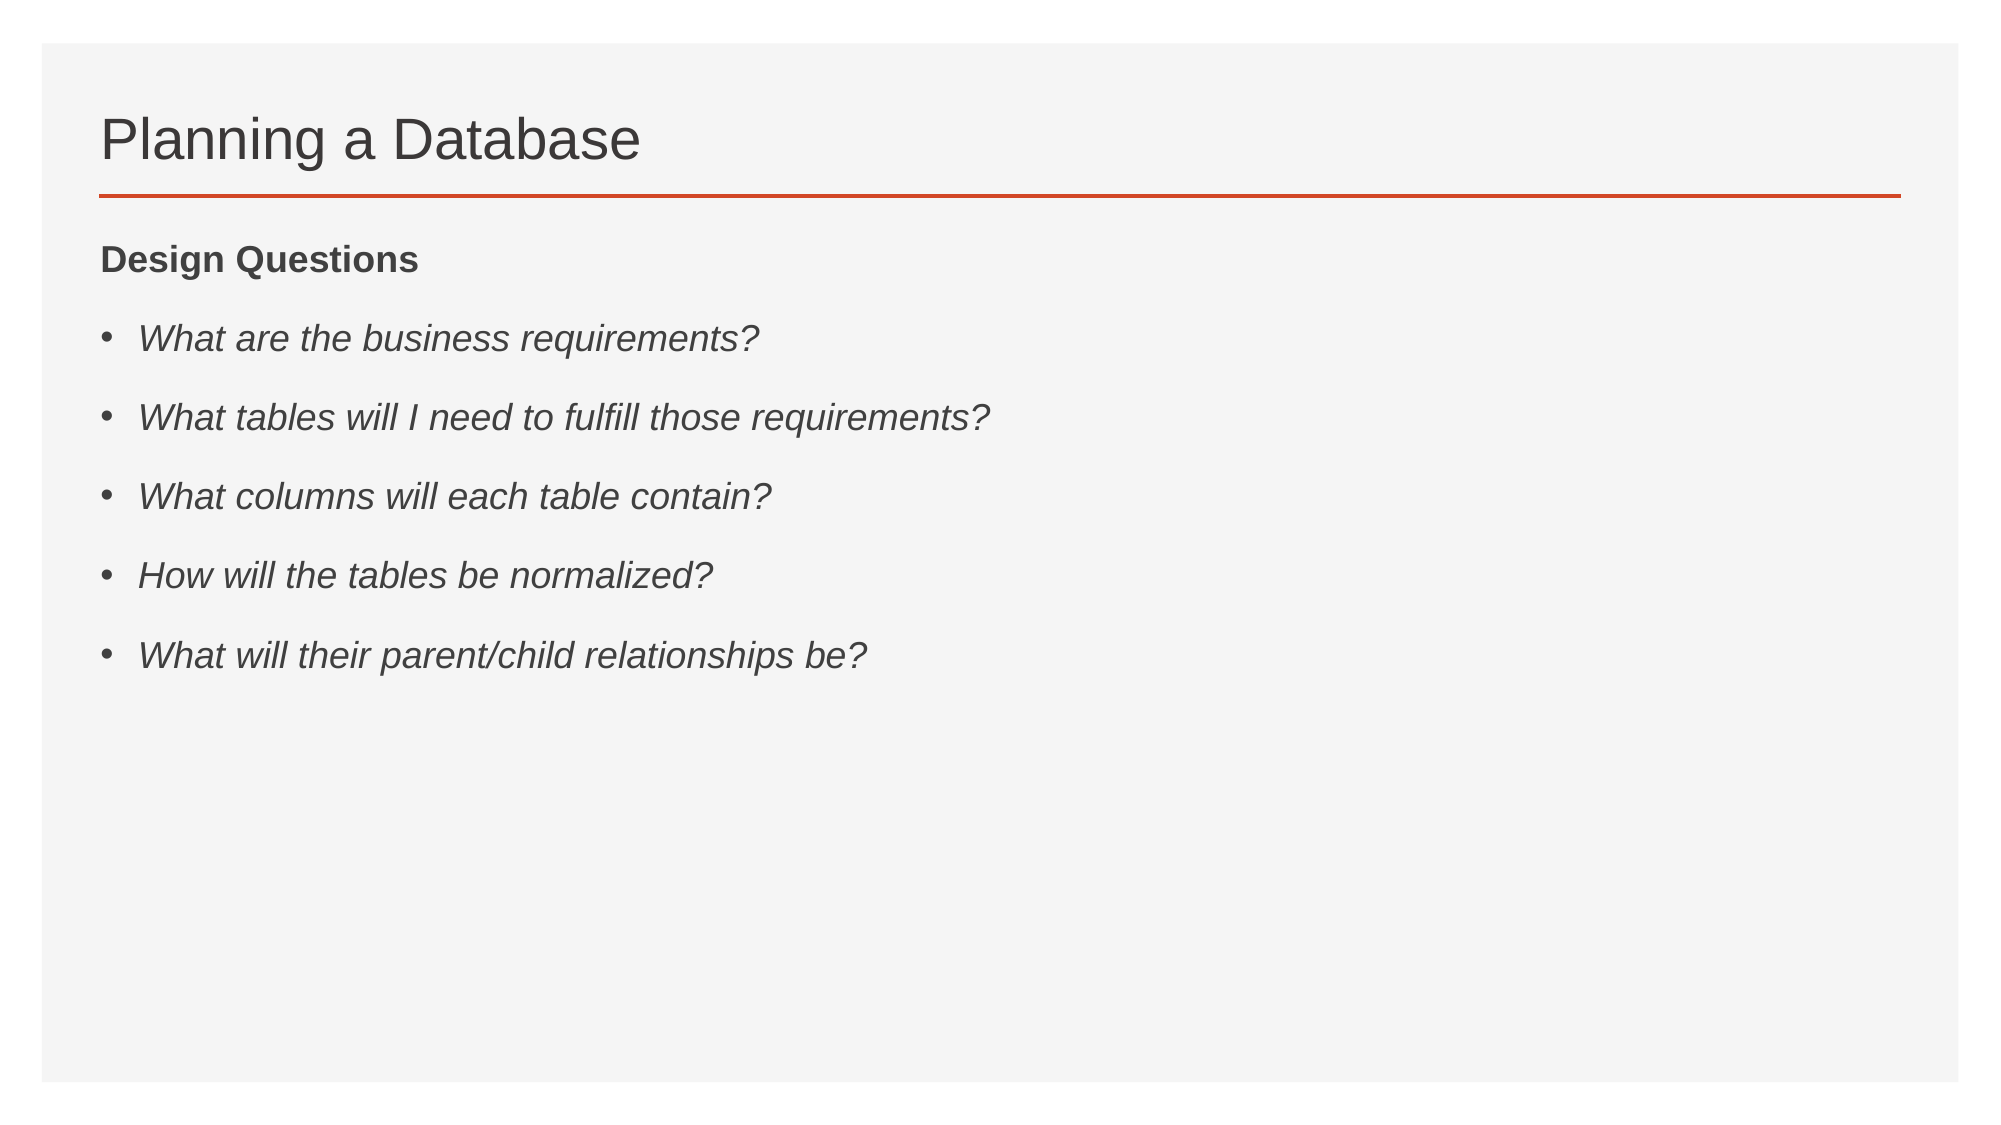

# Planning a Database
Design Questions
What are the business requirements?
What tables will I need to fulfill those requirements?
What columns will each table contain?
How will the tables be normalized?
What will their parent/child relationships be?